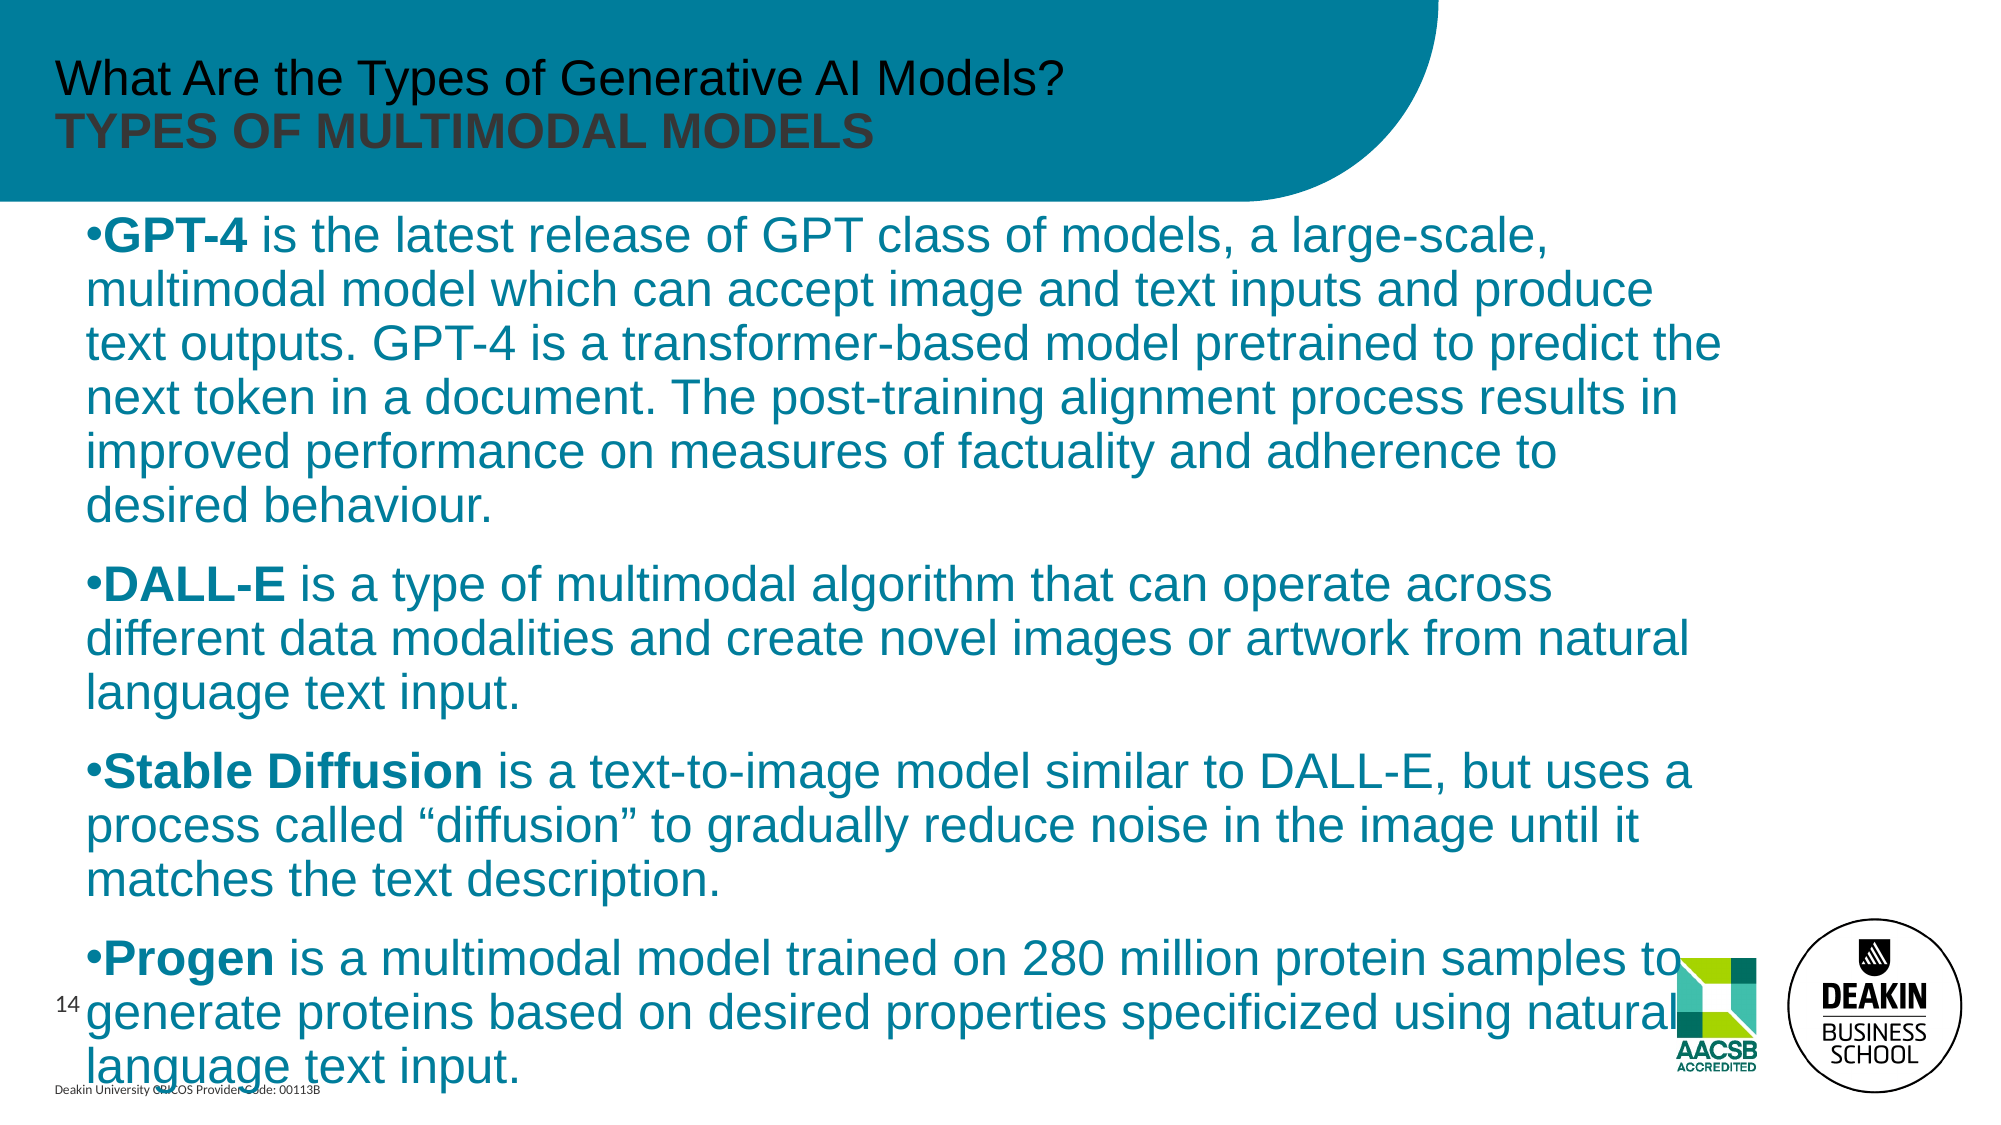

# What Are the Types of Generative AI Models? TYPES OF MULTIMODAL MODELS
GPT-4 is the latest release of GPT class of models, a large-scale, multimodal model which can accept image and text inputs and produce text outputs. GPT-4 is a transformer-based model pretrained to predict the next token in a document. The post-training alignment process results in improved performance on measures of factuality and adherence to desired behaviour.
DALL-E is a type of multimodal algorithm that can operate across different data modalities and create novel images or artwork from natural language text input.
Stable Diffusion is a text-to-image model similar to DALL-E, but uses a process called “diffusion” to gradually reduce noise in the image until it matches the text description.
Progen is a multimodal model trained on 280 million protein samples to generate proteins based on desired properties specificized using natural language text input.

14
Deakin University CRICOS Provider Code: 00113B